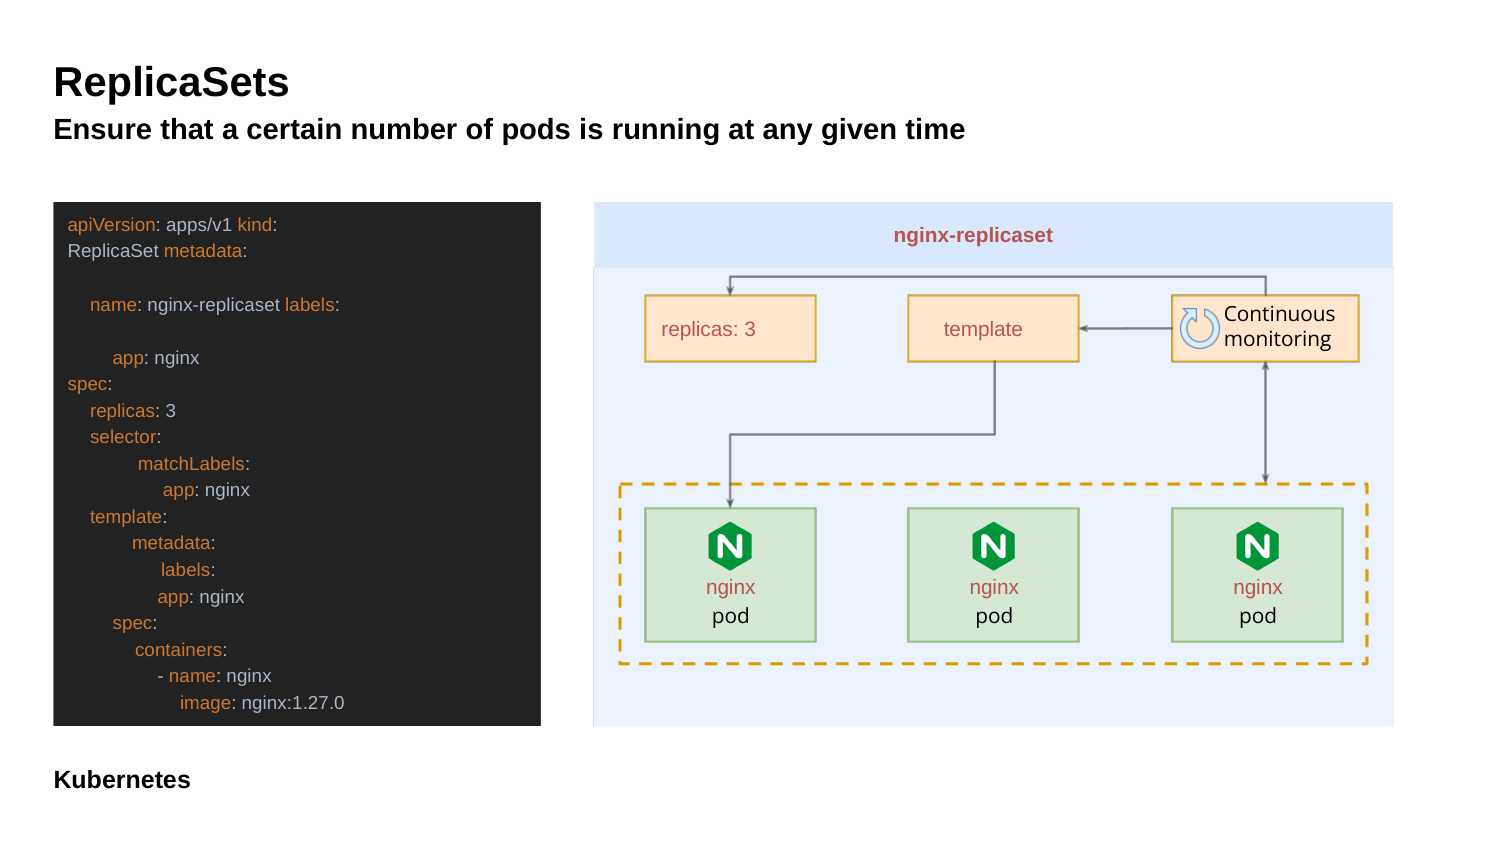

ReplicaSets
Ensure that a certain number of pods is running at any given time

apiVersion: apps/v1 kind: ReplicaSet metadata:
nginx-replicaset

name: nginx-replicaset labels:
Continuous monitoring

replicas: 3
template

app: nginx

spec:

replicas: 3 selector:
matchLabels: app: nginx

template:

metadata: labels:
nginx
pod
nginx
pod
nginx
pod
app: nginx
spec:
containers:
- name: nginx
image: nginx:1.27.0

Kubernetes